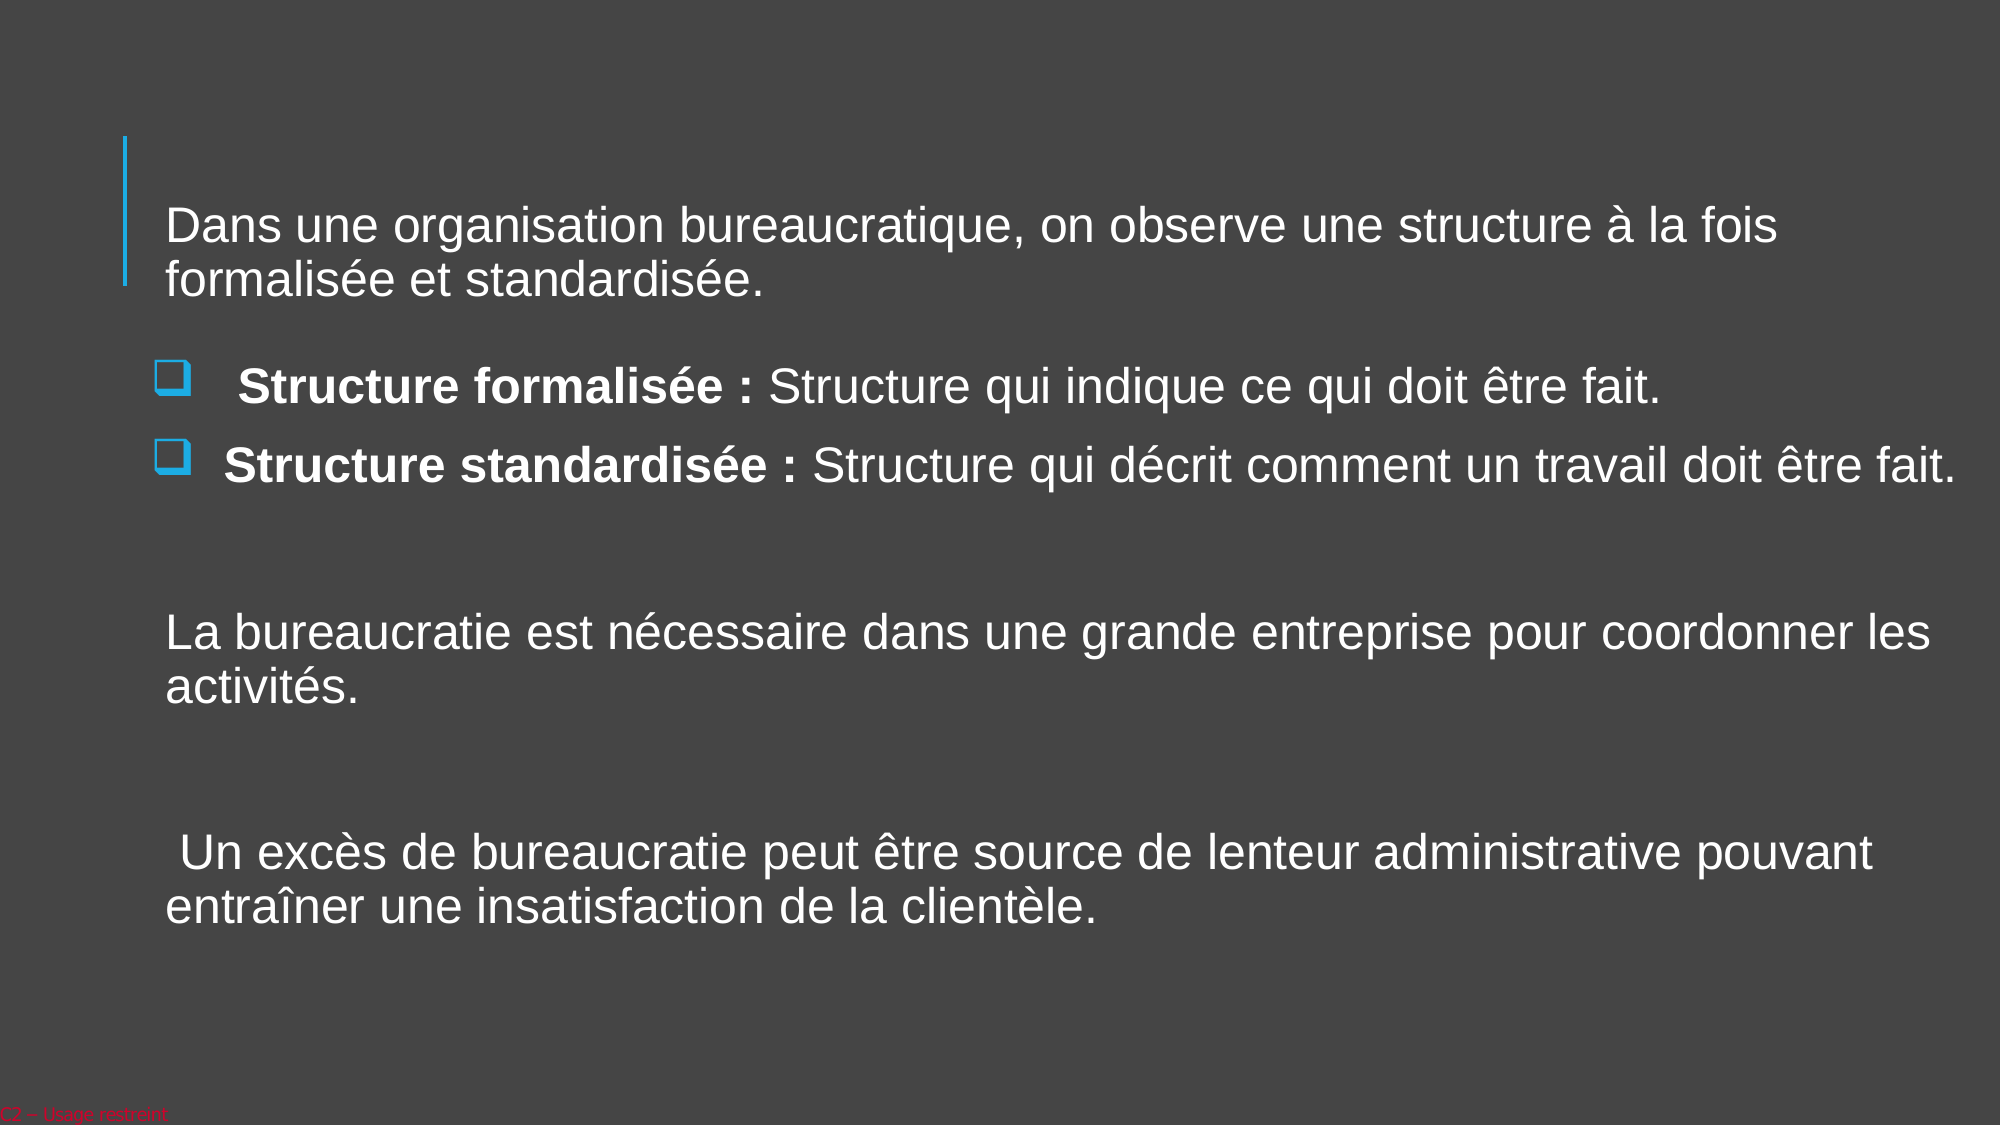

Dans une organisation bureaucratique, on observe une structure à la fois formalisée et standardisée.

   Structure formalisée : Structure qui indique ce qui doit être fait.
  Structure standardisée : Structure qui décrit comment un travail doit être fait.

La bureaucratie est nécessaire dans une grande entreprise pour coordonner les activités.

 Un excès de bureaucratie peut être source de lenteur administrative pouvant entraîner une insatisfaction de la clientèle.